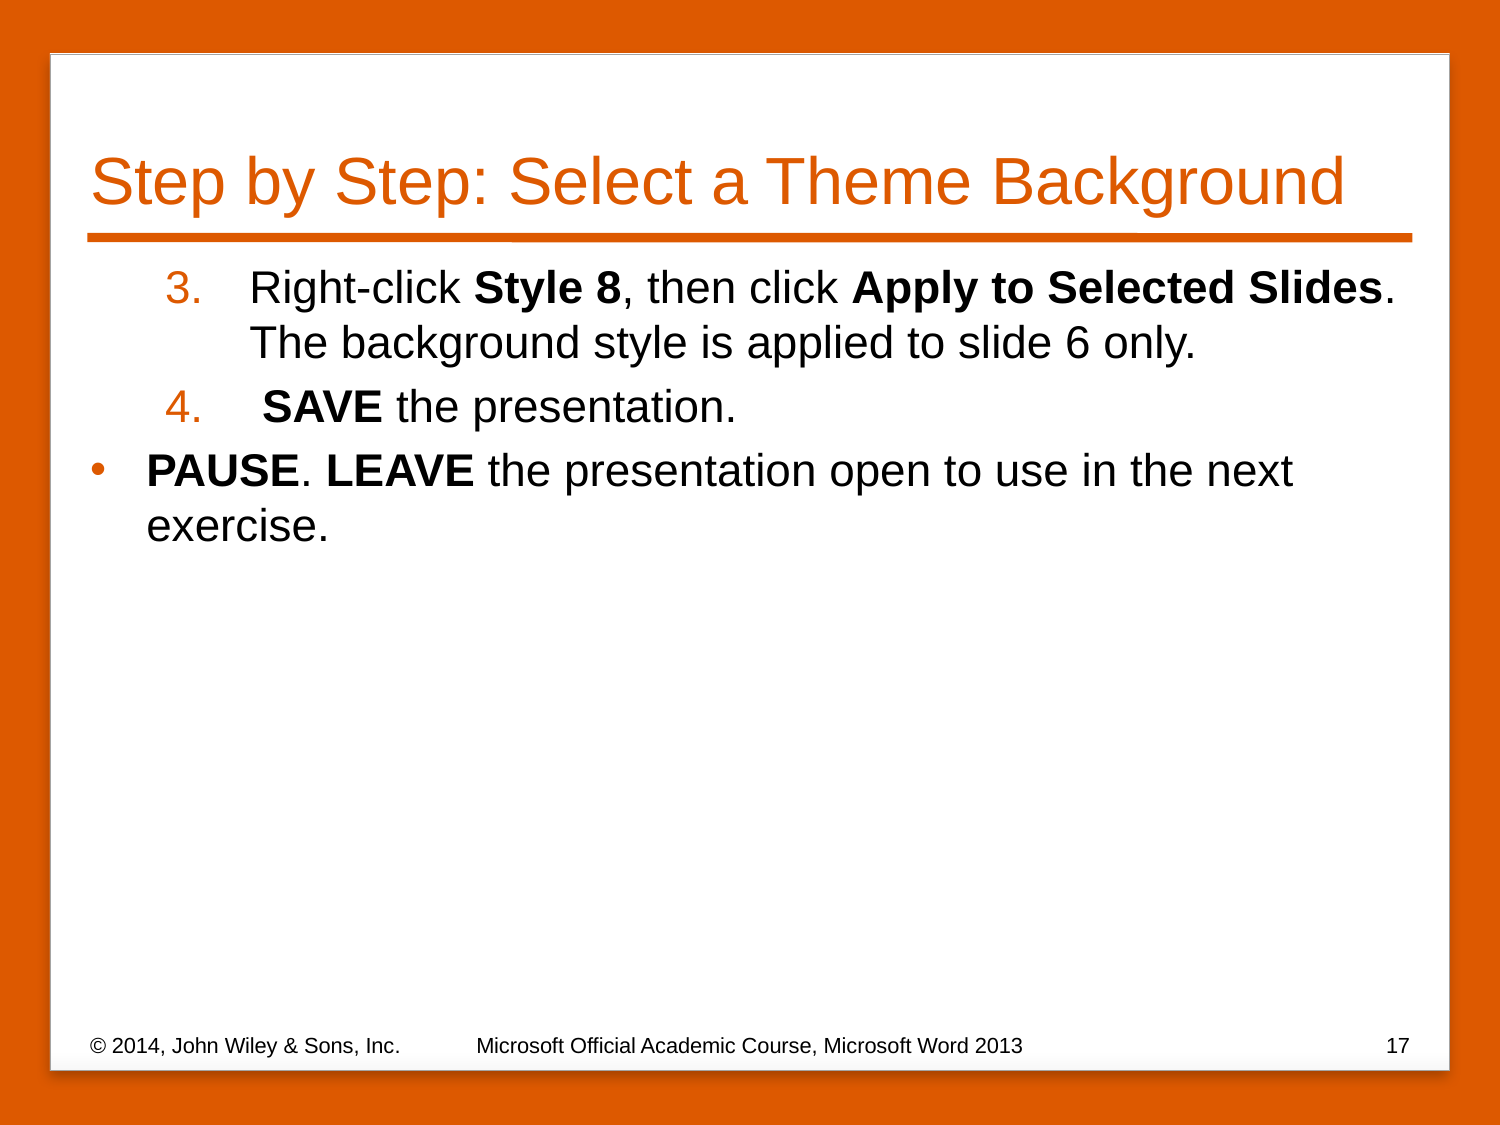

# Step by Step: Select a Theme Background
Right-click Style 8, then click Apply to Selected Slides. The background style is applied to slide 6 only.
 SAVE the presentation.
PAUSE. LEAVE the presentation open to use in the next exercise.
© 2014, John Wiley & Sons, Inc.
Microsoft Official Academic Course, Microsoft Word 2013
17